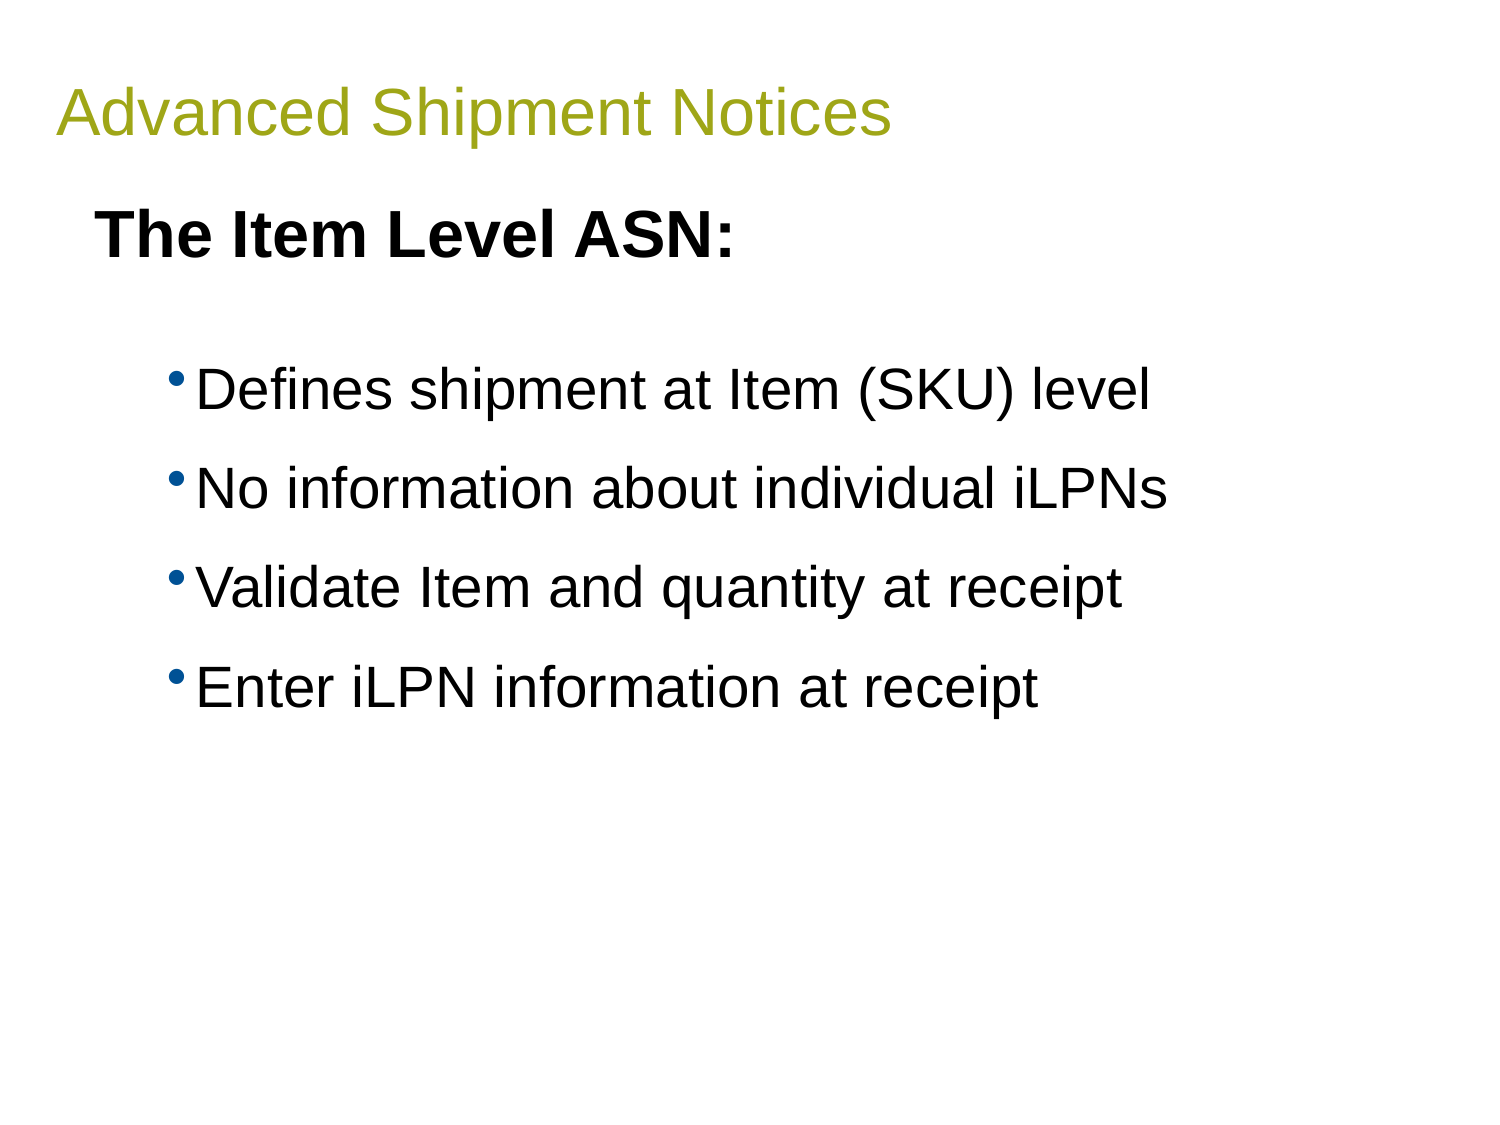

Advanced Shipment Notices
# The Item Level ASN:
Defines shipment at Item (SKU) level
No information about individual iLPNs
Validate Item and quantity at receipt
Enter iLPN information at receipt